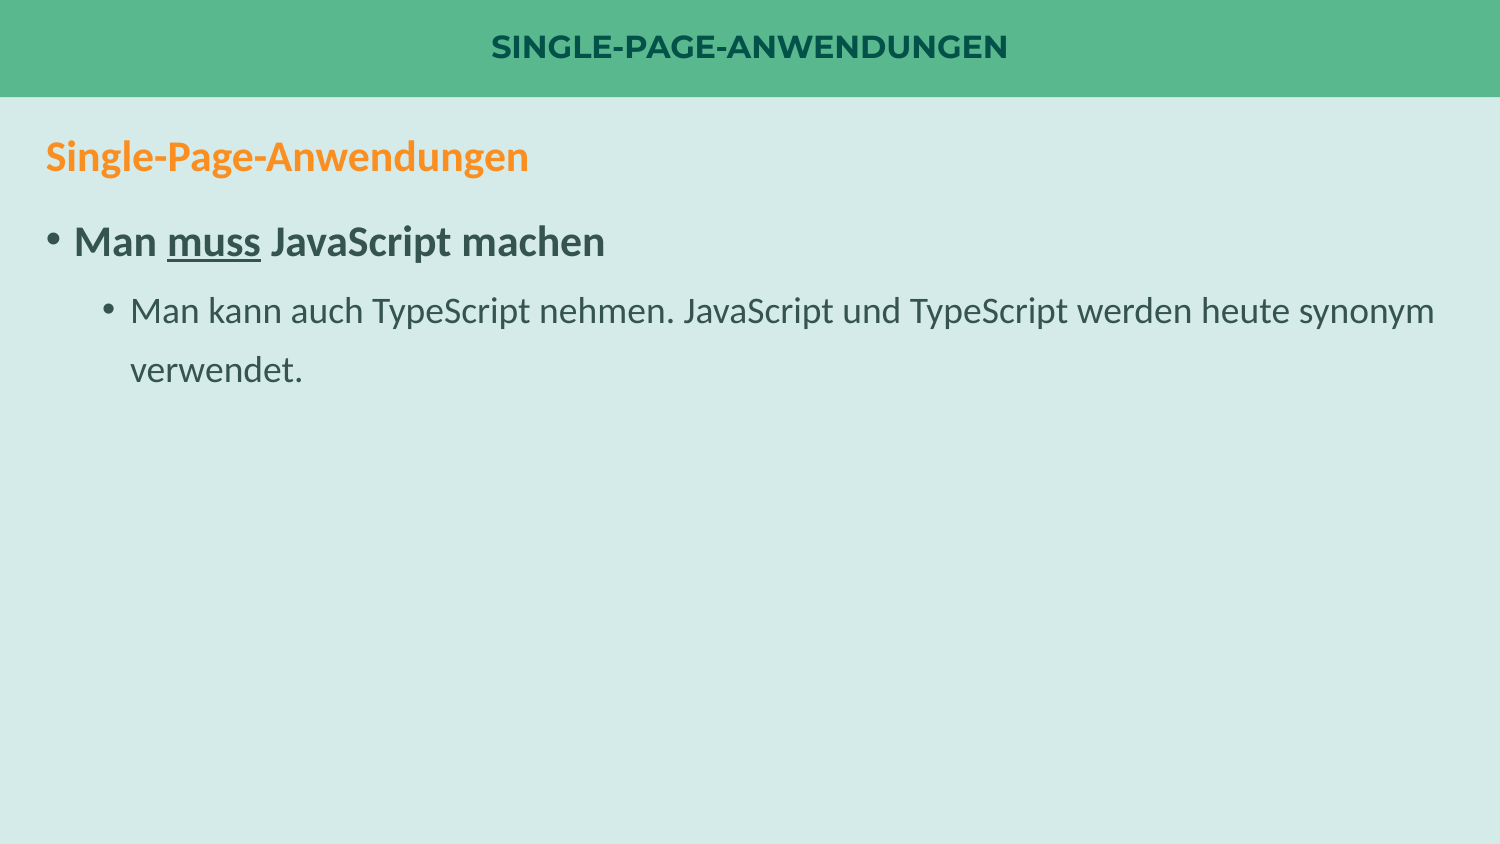

# Single-Page-Anwendungen
Single-Page-Anwendungen
Man muss JavaScript machen
Man kann auch TypeScript nehmen. JavaScript und TypeScript werden heute synonym verwendet.